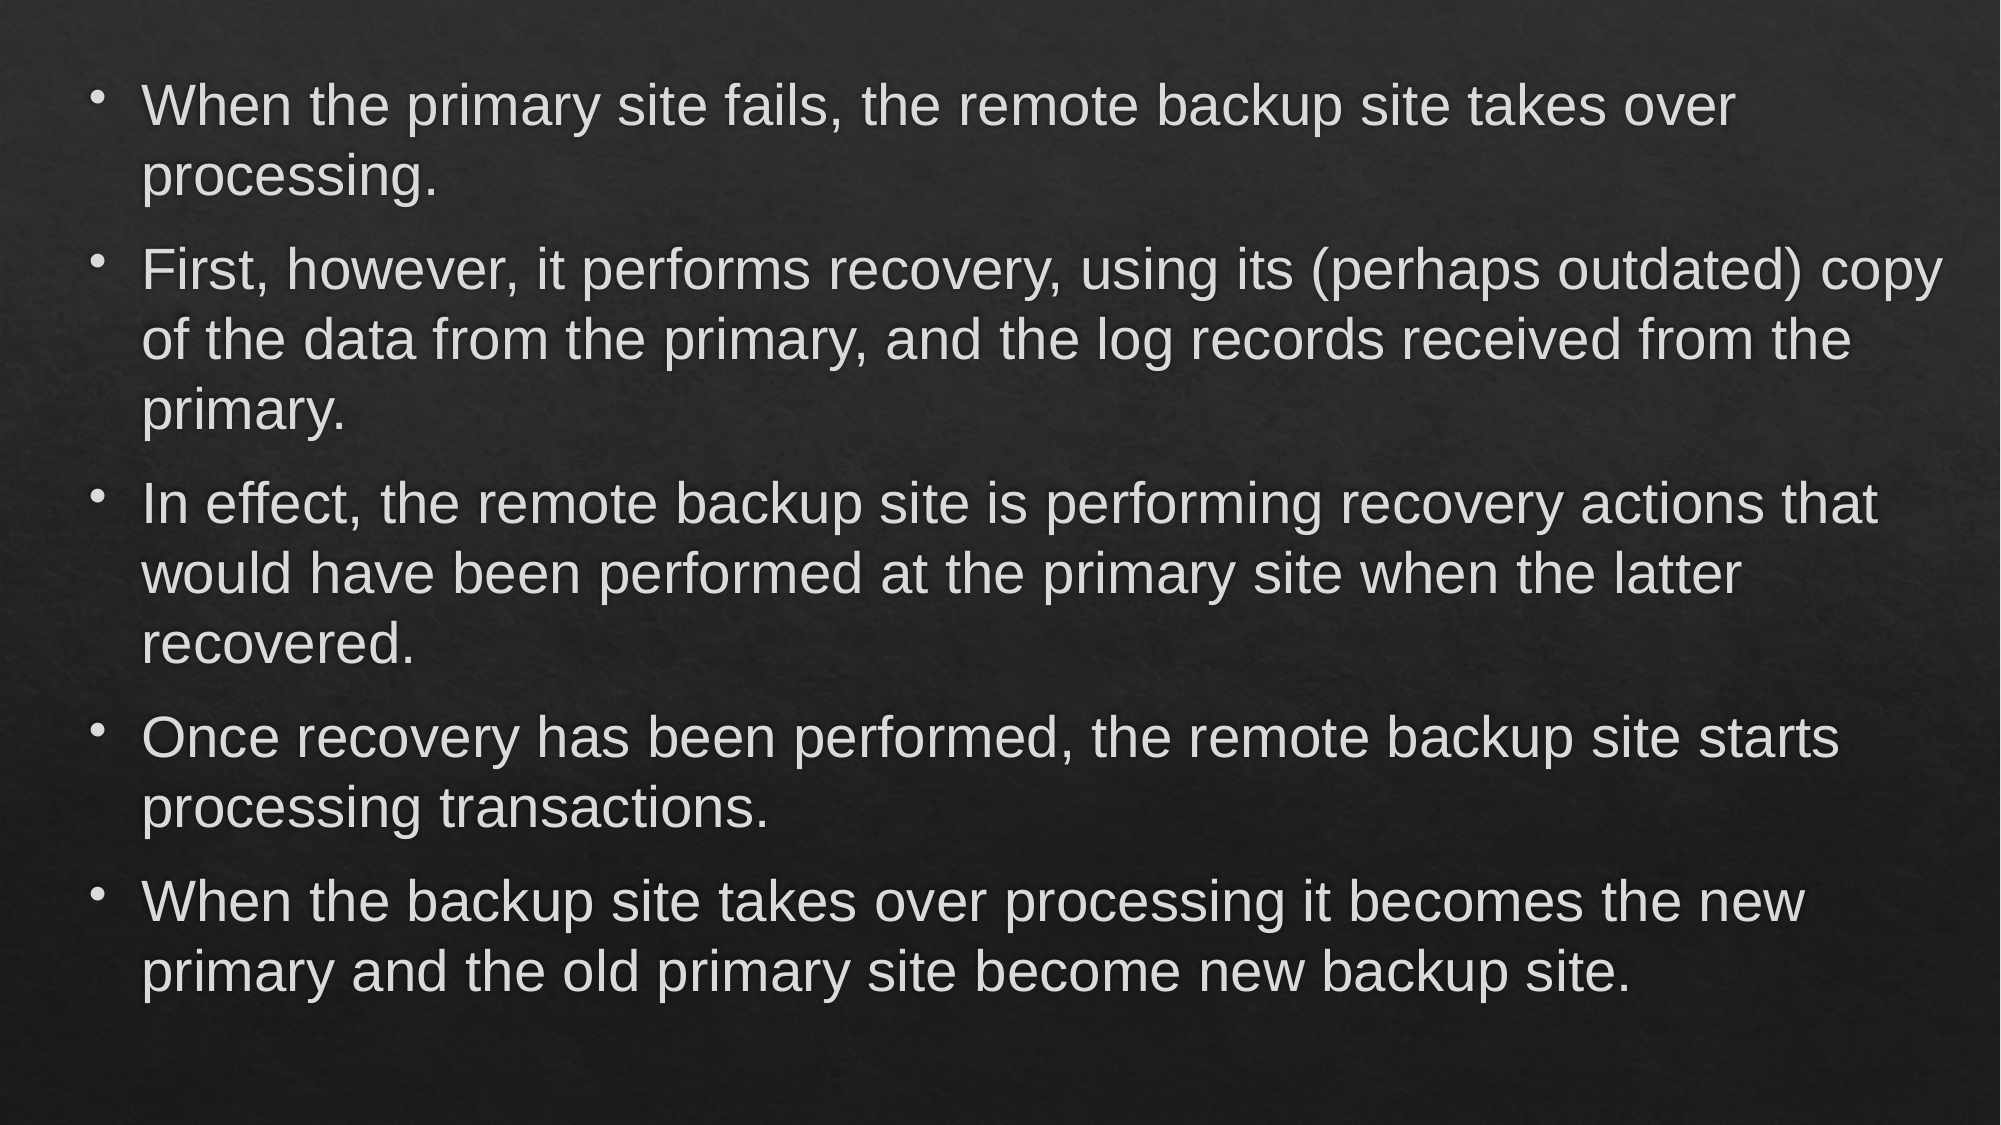

When the primary site fails, the remote backup site takes over processing.
First, however, it performs recovery, using its (perhaps outdated) copy of the data from the primary, and the log records received from the primary.
In effect, the remote backup site is performing recovery actions that would have been performed at the primary site when the latter recovered.
Once recovery has been performed, the remote backup site starts processing transactions.
When the backup site takes over processing it becomes the new primary and the old primary site become new backup site.